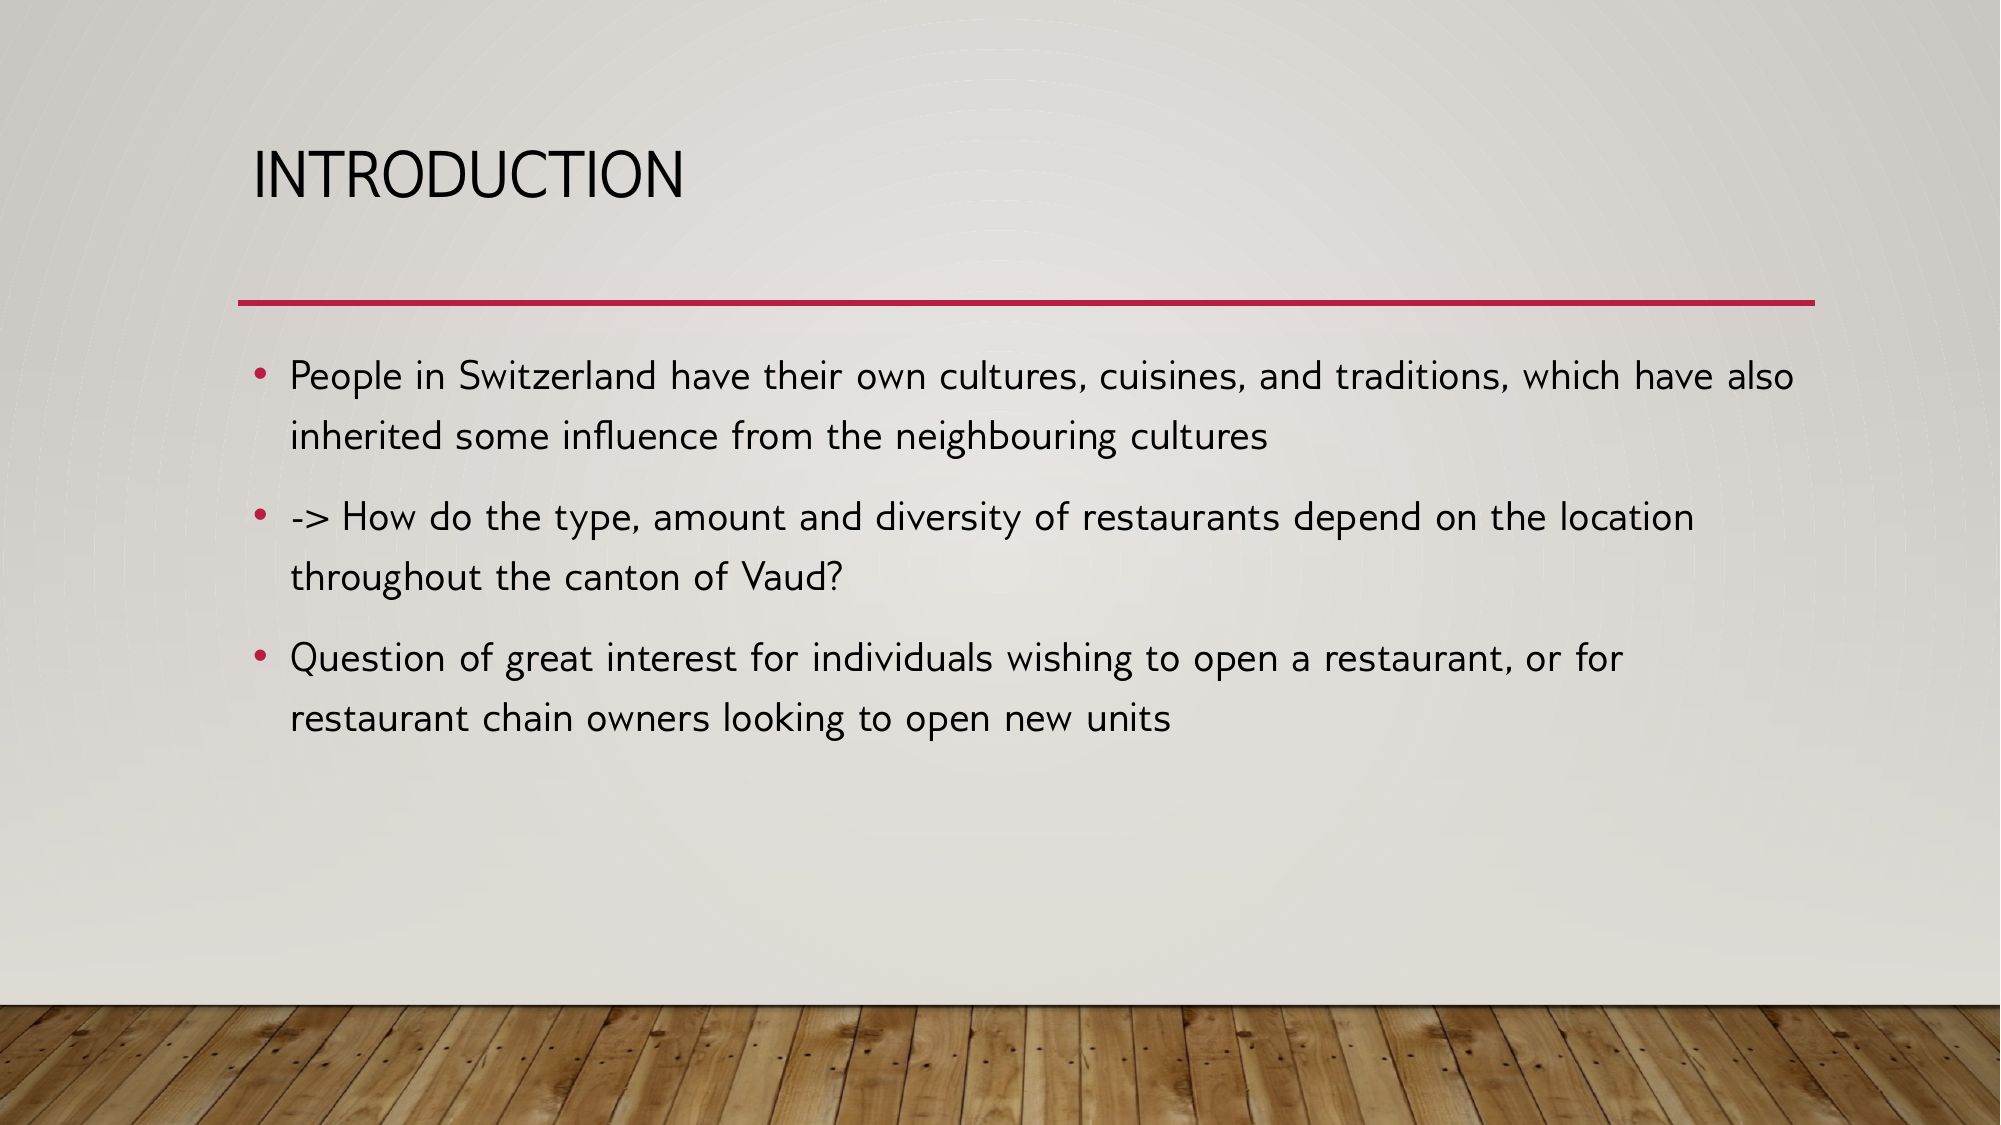

# Introduction
People in Switzerland have their own cultures, cuisines, and traditions, which have also inherited some influence from the neighbouring cultures
-> How do the type, amount and diversity of restaurants depend on the location throughout the canton of Vaud?
Question of great interest for individuals wishing to open a restaurant, or for restaurant chain owners looking to open new units